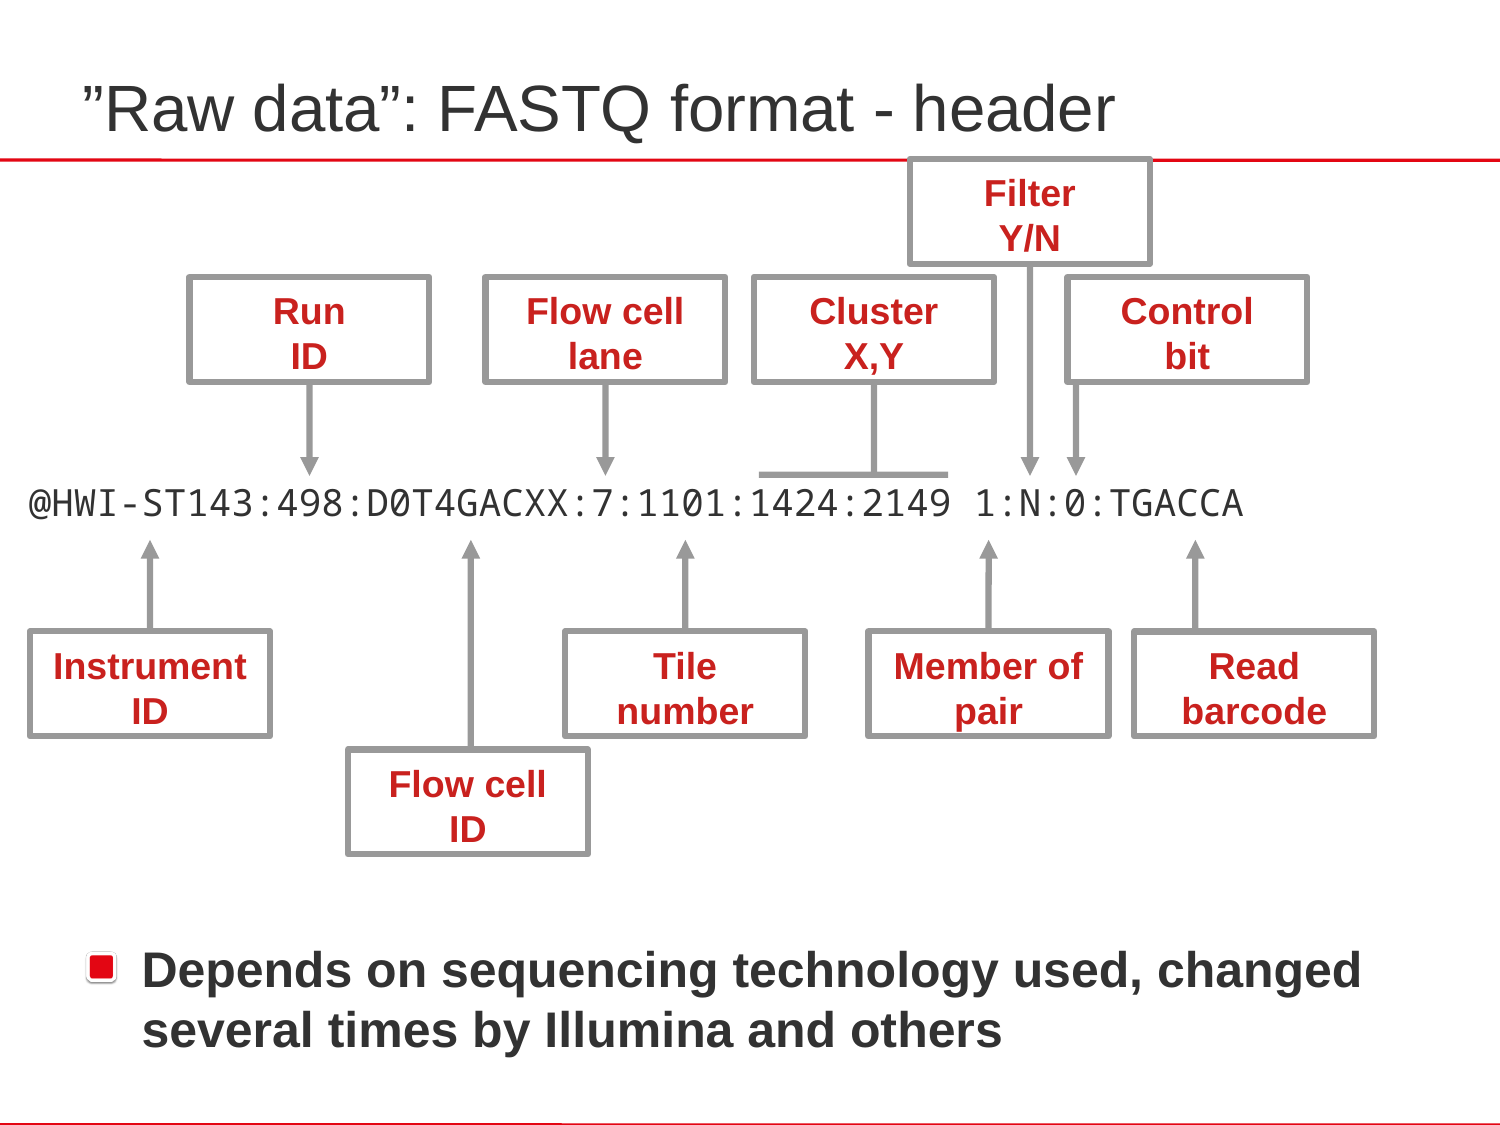

”Raw data”: FASTQ format - header
Filter
Y/N

Run
ID
Flow cell lane
Cluster
X,Y
Control
bit

@HWI-ST143:498:D0T4GACXX:7:1101:1424:2149 1:N:0:TGACCA

Instrument ID
Tile number
Member of pair
Read barcode
Flow cell ID
Depends on sequencing technology used, changed several times by Illumina and others